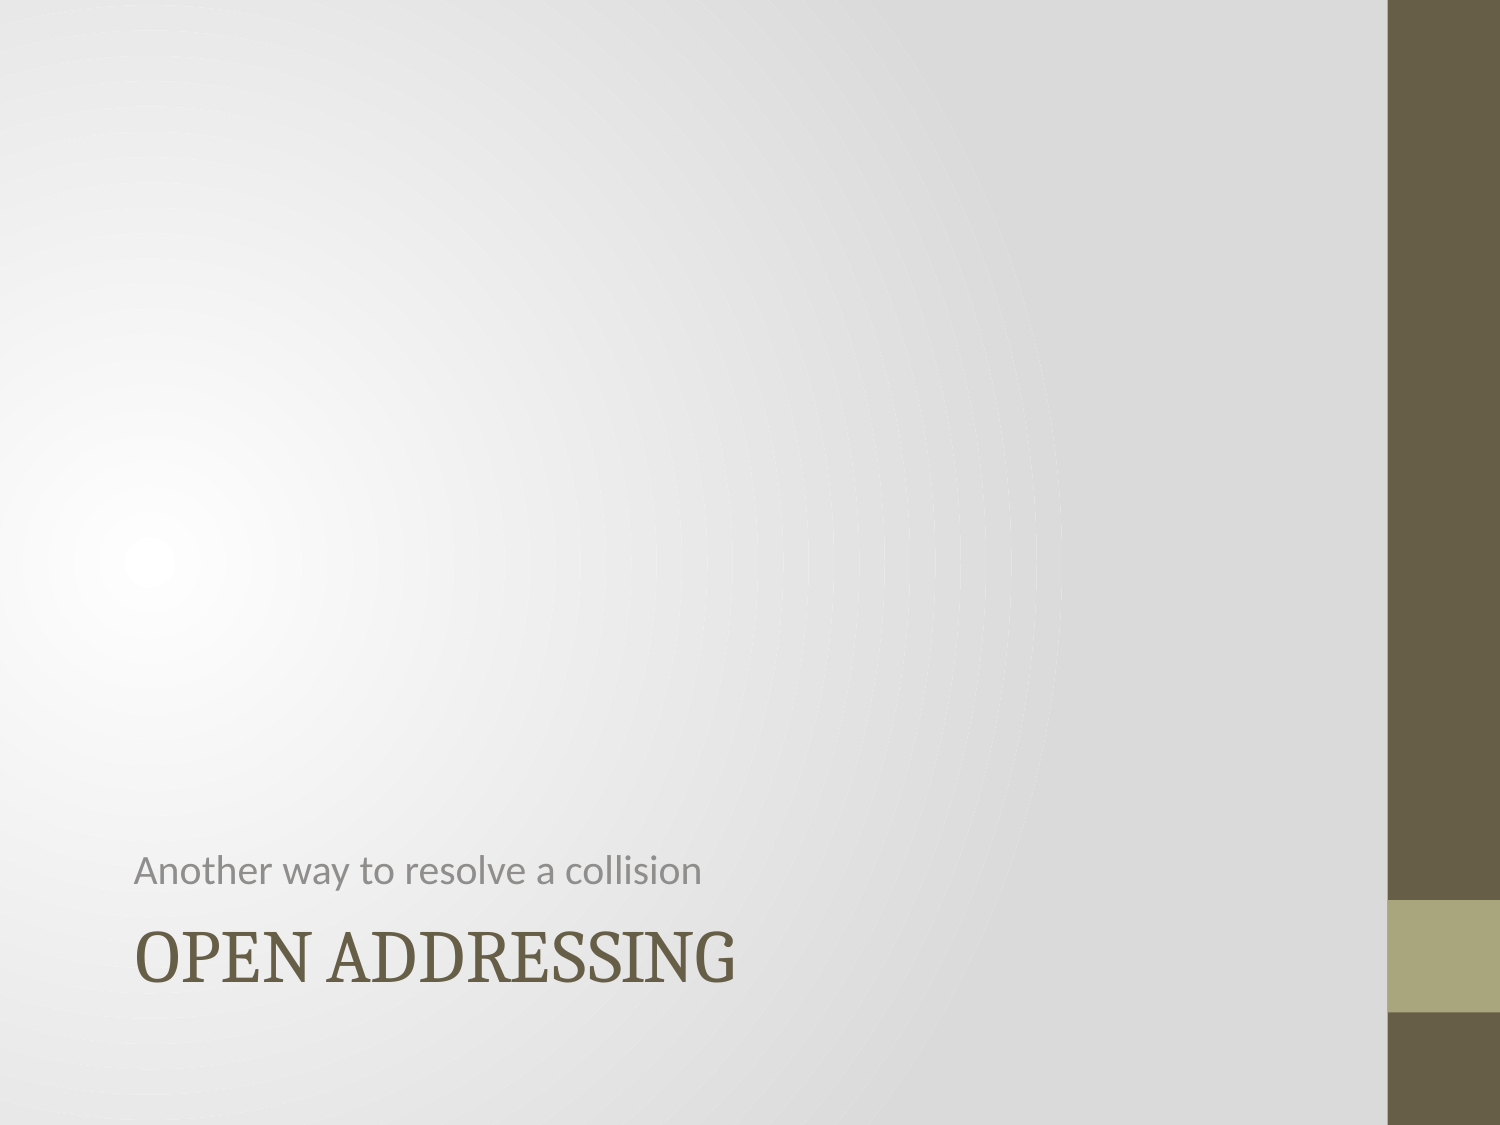

Another way to resolve a collision
# Open addressing